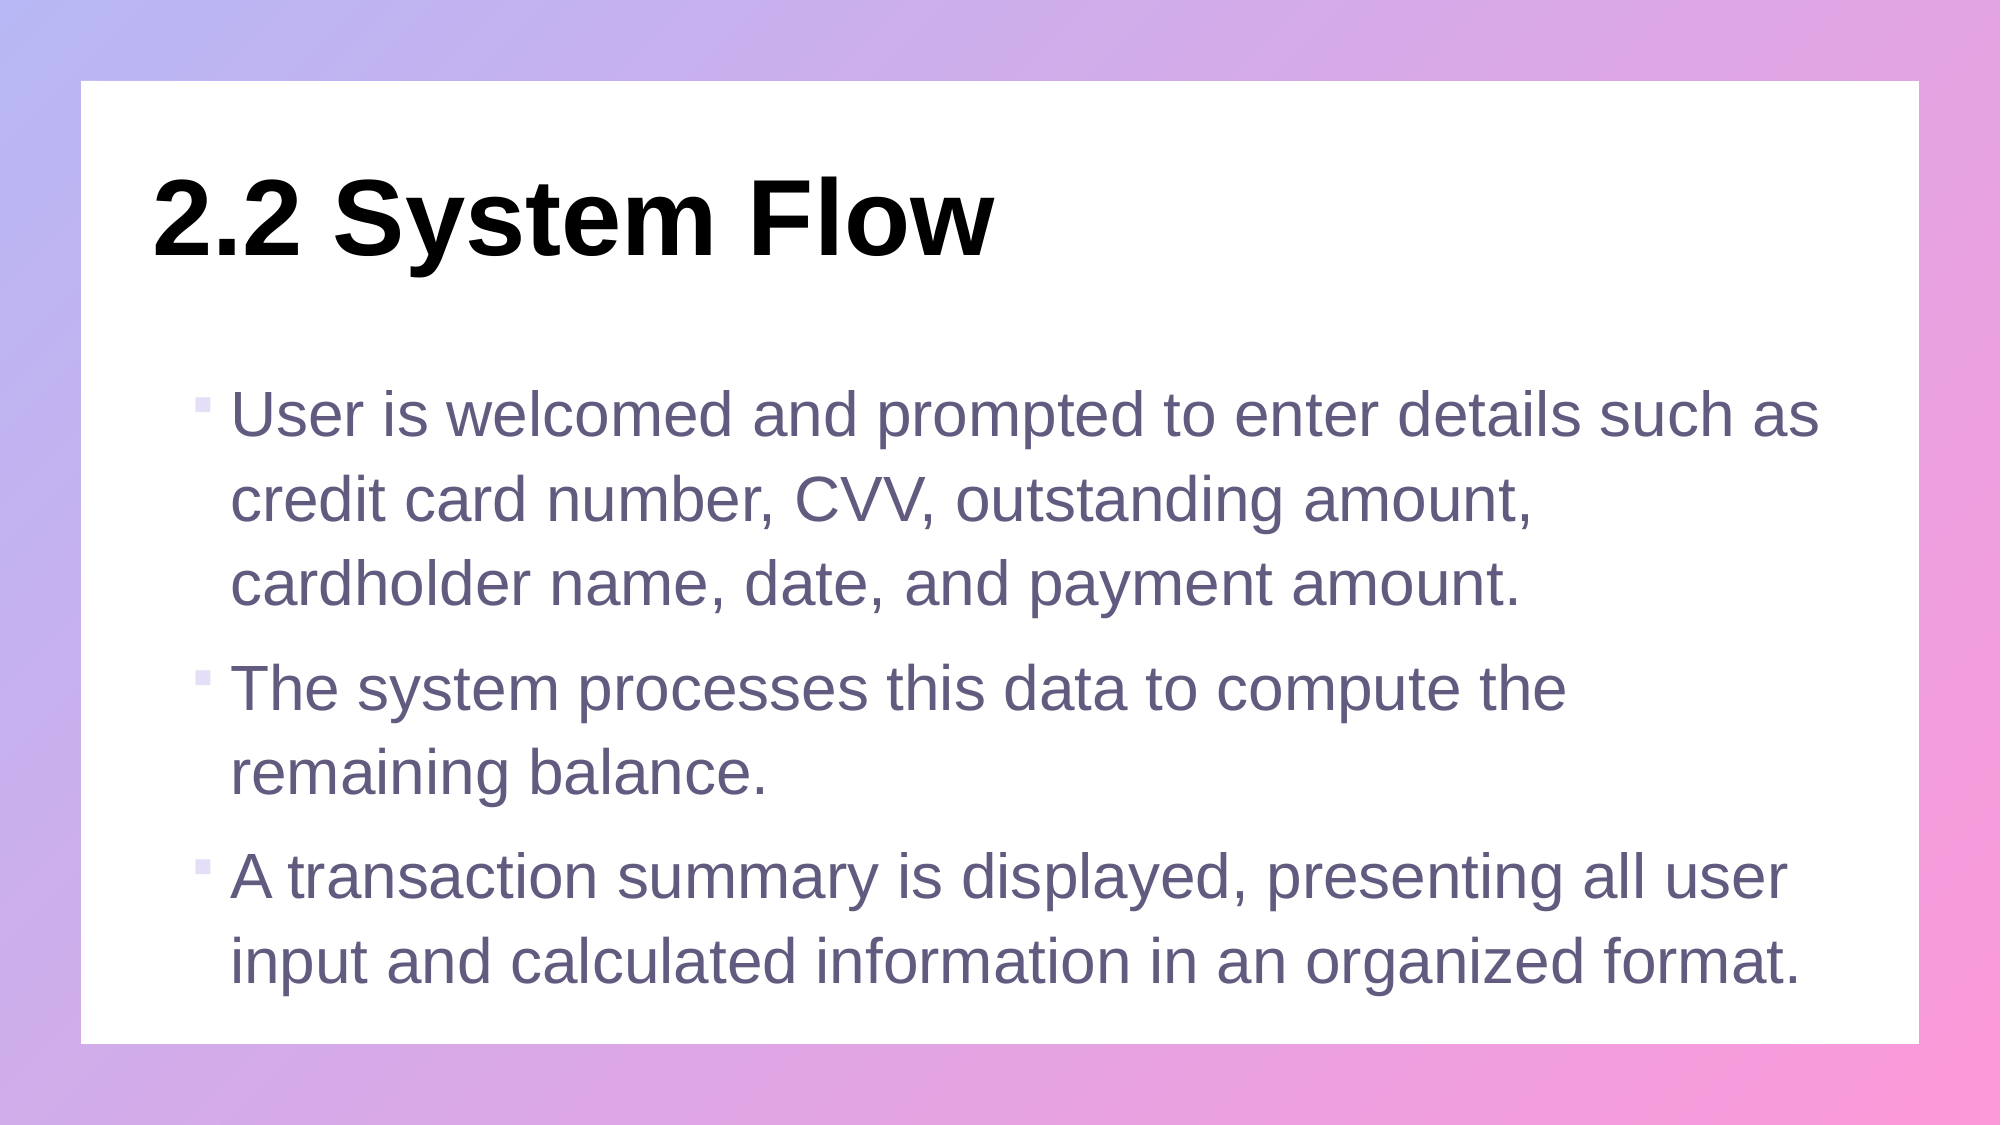

# 2.2 System Flow
User is welcomed and prompted to enter details such as credit card number, CVV, outstanding amount, cardholder name, date, and payment amount.
The system processes this data to compute the remaining balance.
A transaction summary is displayed, presenting all user input and calculated information in an organized format.